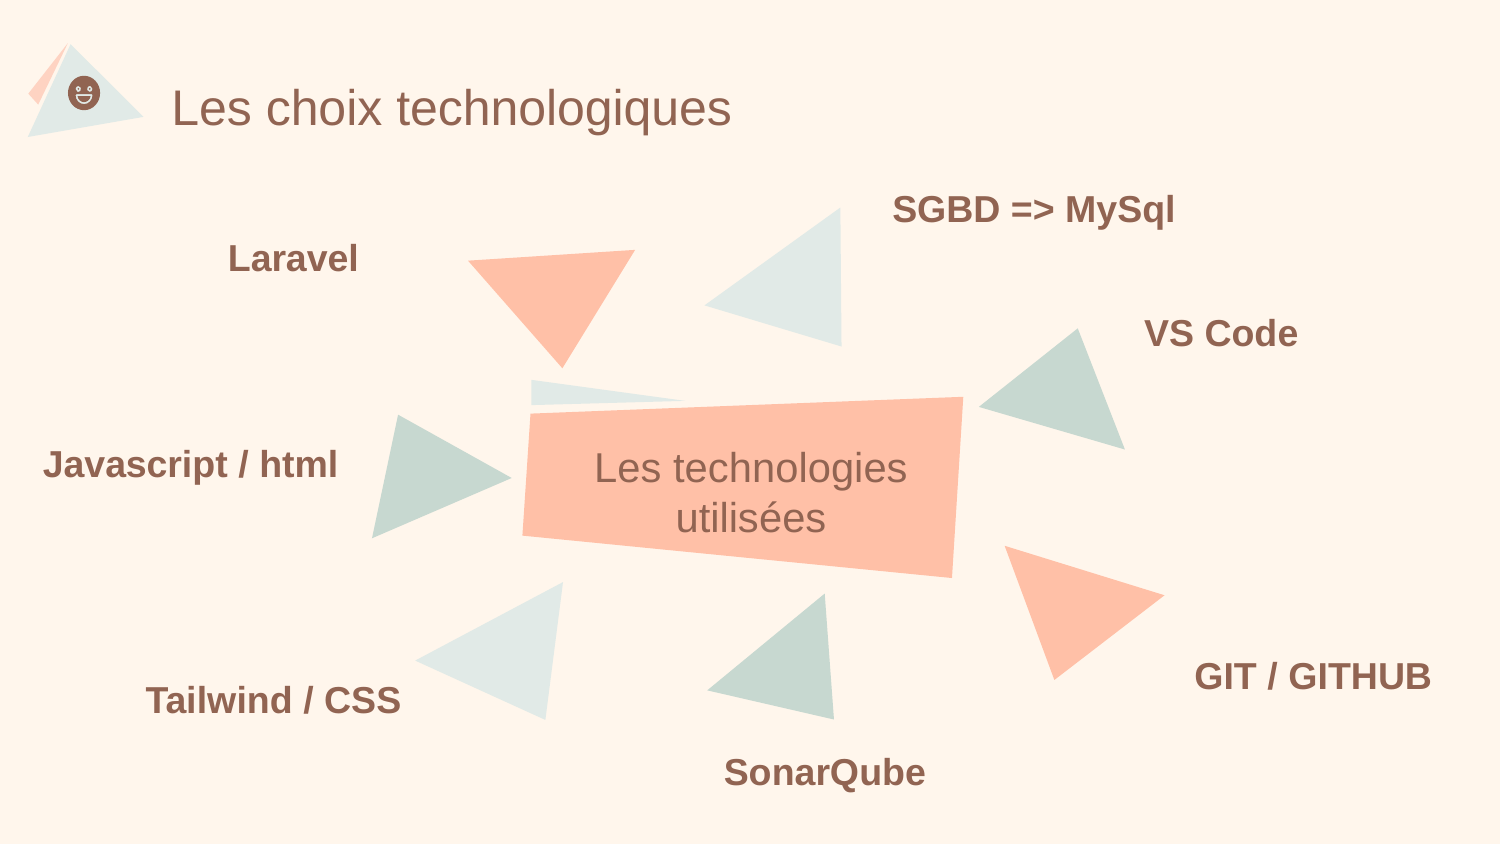

# Les choix technologiques

	SGBD => MySql
Laravel

	VS Code

Javascript / html
Les technologies utilisées

GIT / GITHUB
Tailwind / CSS
SonarQube